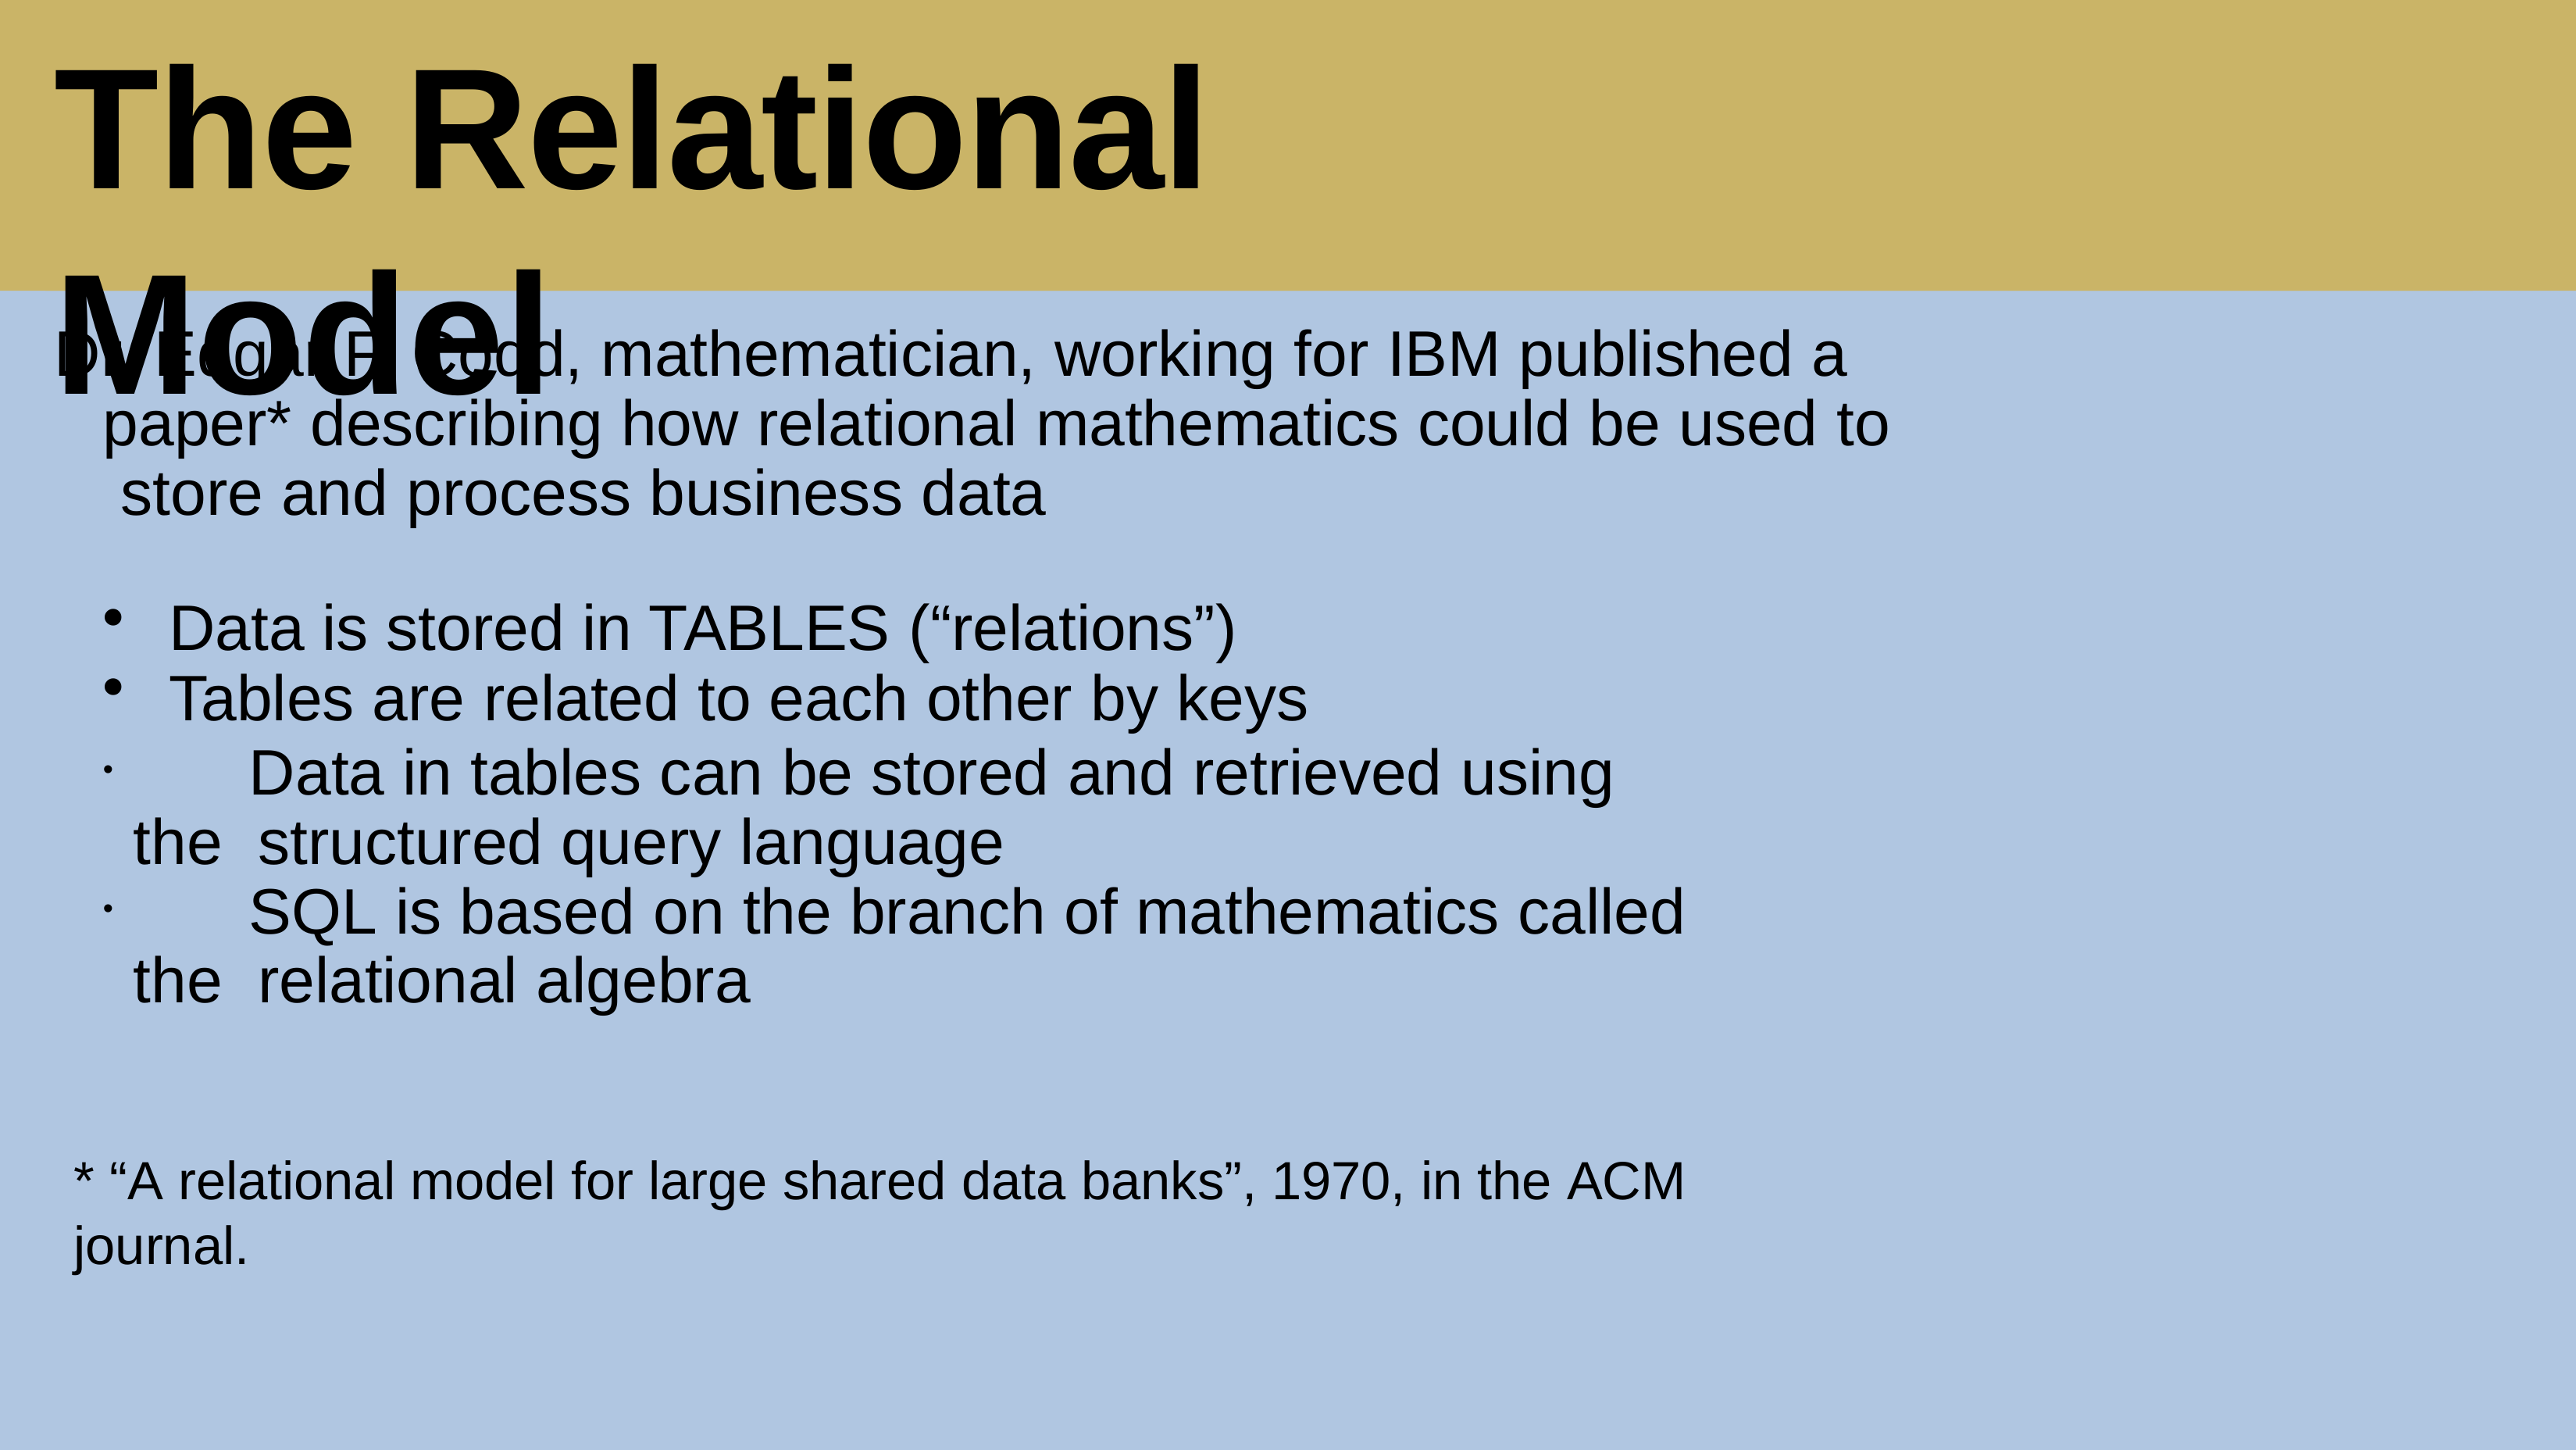

# The Relational Model
Dr. Edgar F. Codd, mathematician, working for IBM published a  paper* describing how relational mathematics could be used to  store and process business data
Data is stored in TABLES (“relations”)
Tables are related to each other by keys
	Data in tables can be stored and retrieved using the  structured query language
	SQL is based on the branch of mathematics called the  relational algebra

* “A relational model for large shared data banks”, 1970, in the ACM journal.